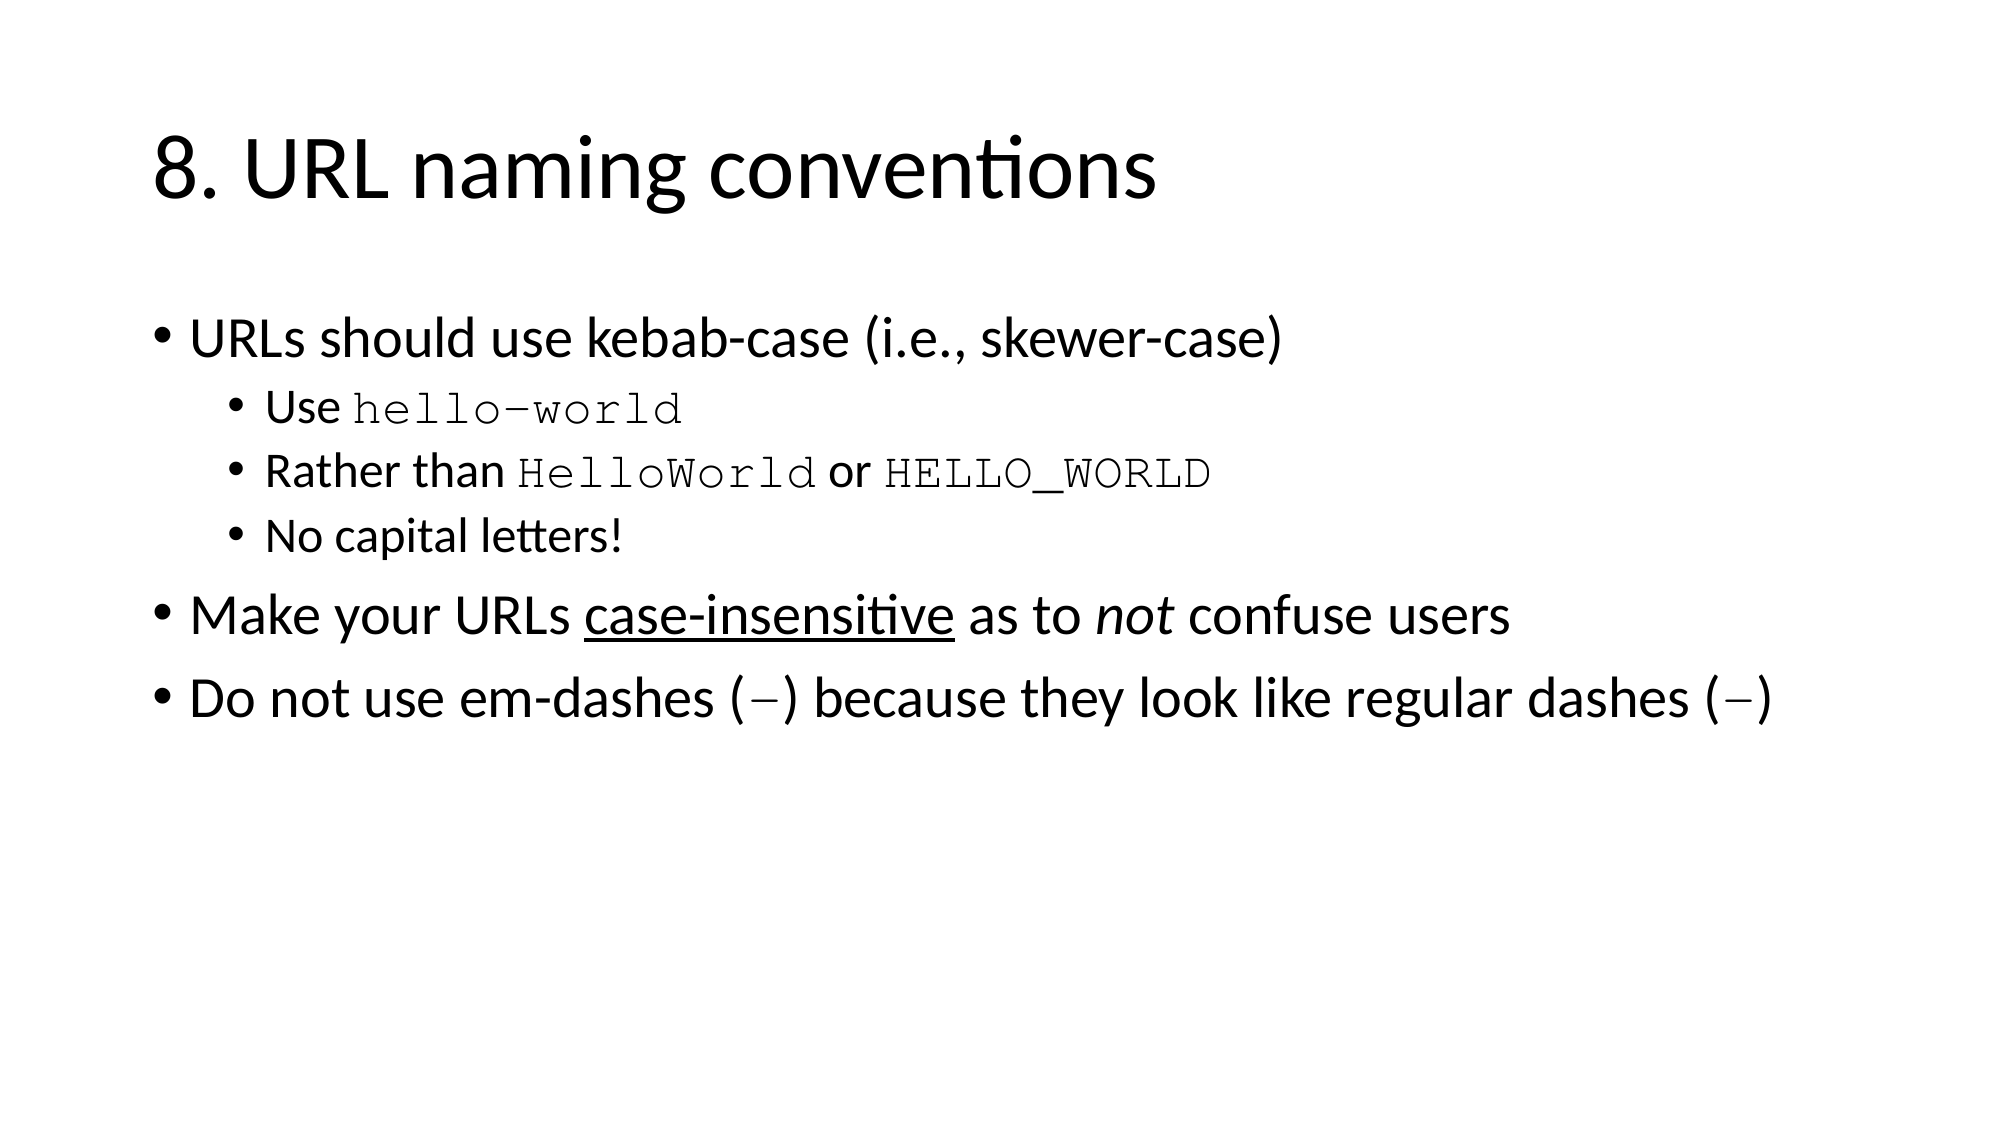

# 8. URL naming conventions
URLs should use kebab-case (i.e., skewer-case)
Use hello-world
Rather than HelloWorld or HELLO_WORLD
No capital letters!
Make your URLs case-insensitive as to not confuse users
Do not use em-dashes (–) because they look like regular dashes (-)